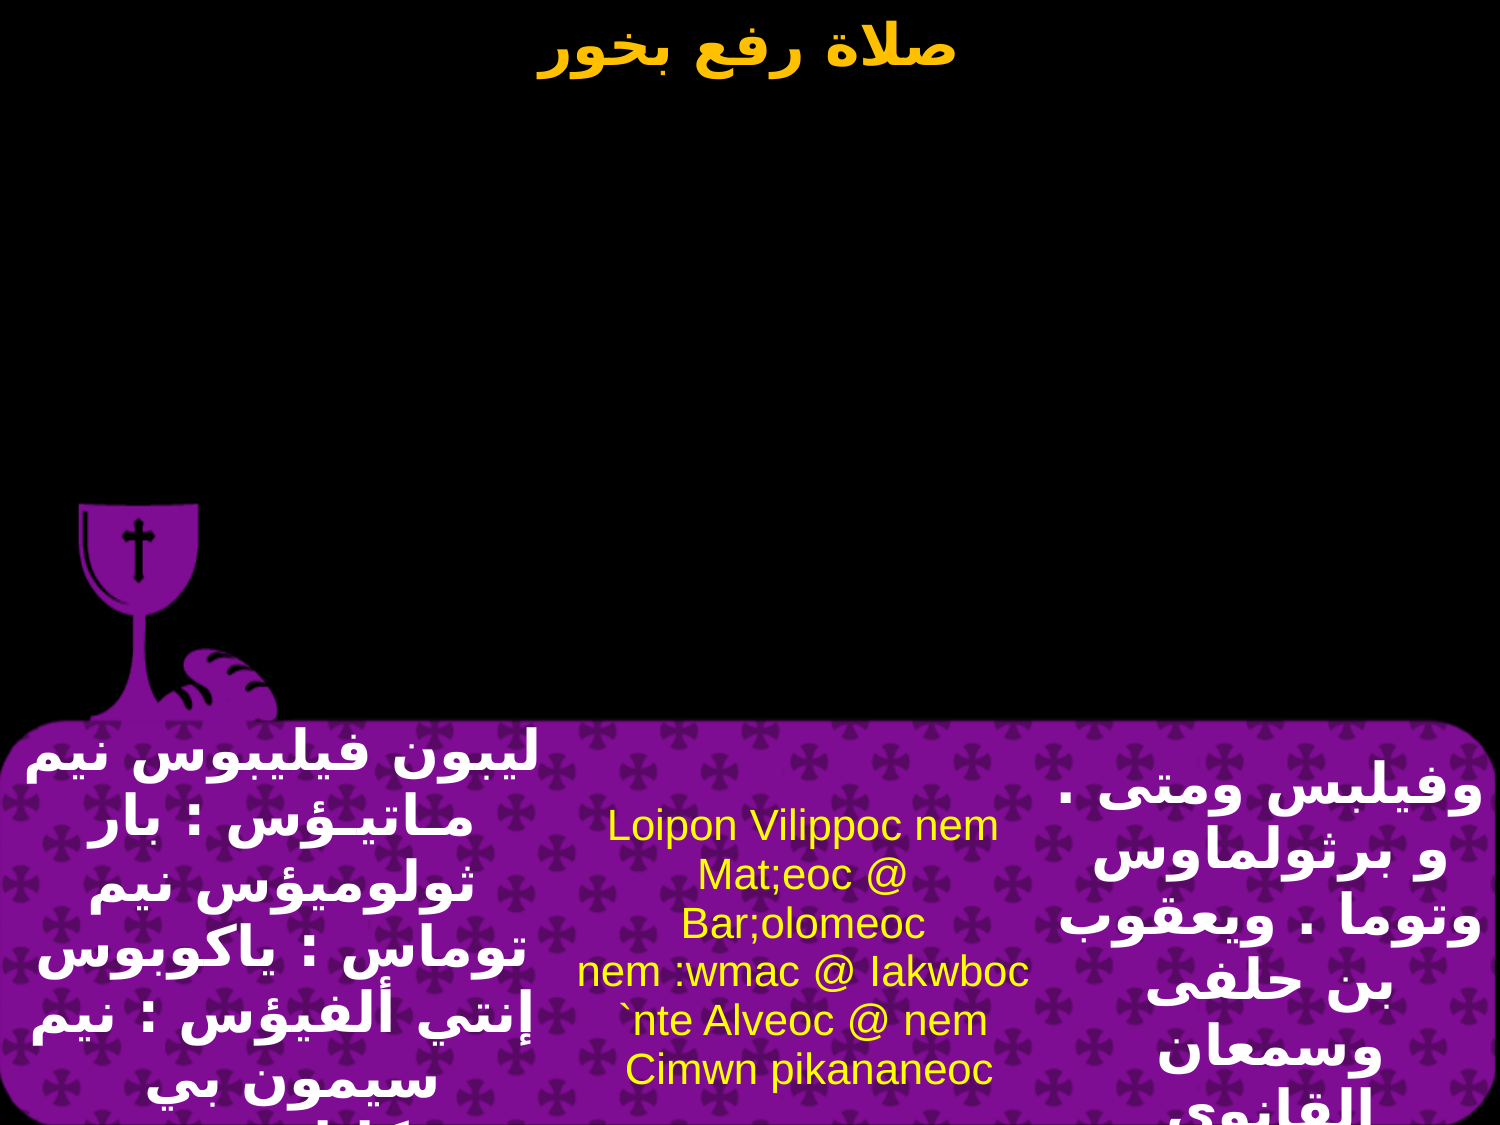

| ليبون فيليبوس نيم مـاتيـؤس : بار ثولوميؤس نيم توماس : ياكوبوس إنتي ألفيؤس : نيم سيمون بي كانانيؤس | Loipon Vilippoc nem Mat;eoc @ Bar;olomeoc nem :wmac @ Iakwboc `nte Alveoc @ nem Cimwn pikananeoc | وفيلبس ومتى . و برثولماوس وتوما . ويعقوب بن حلفى وسمعان القانوي |
| --- | --- | --- |